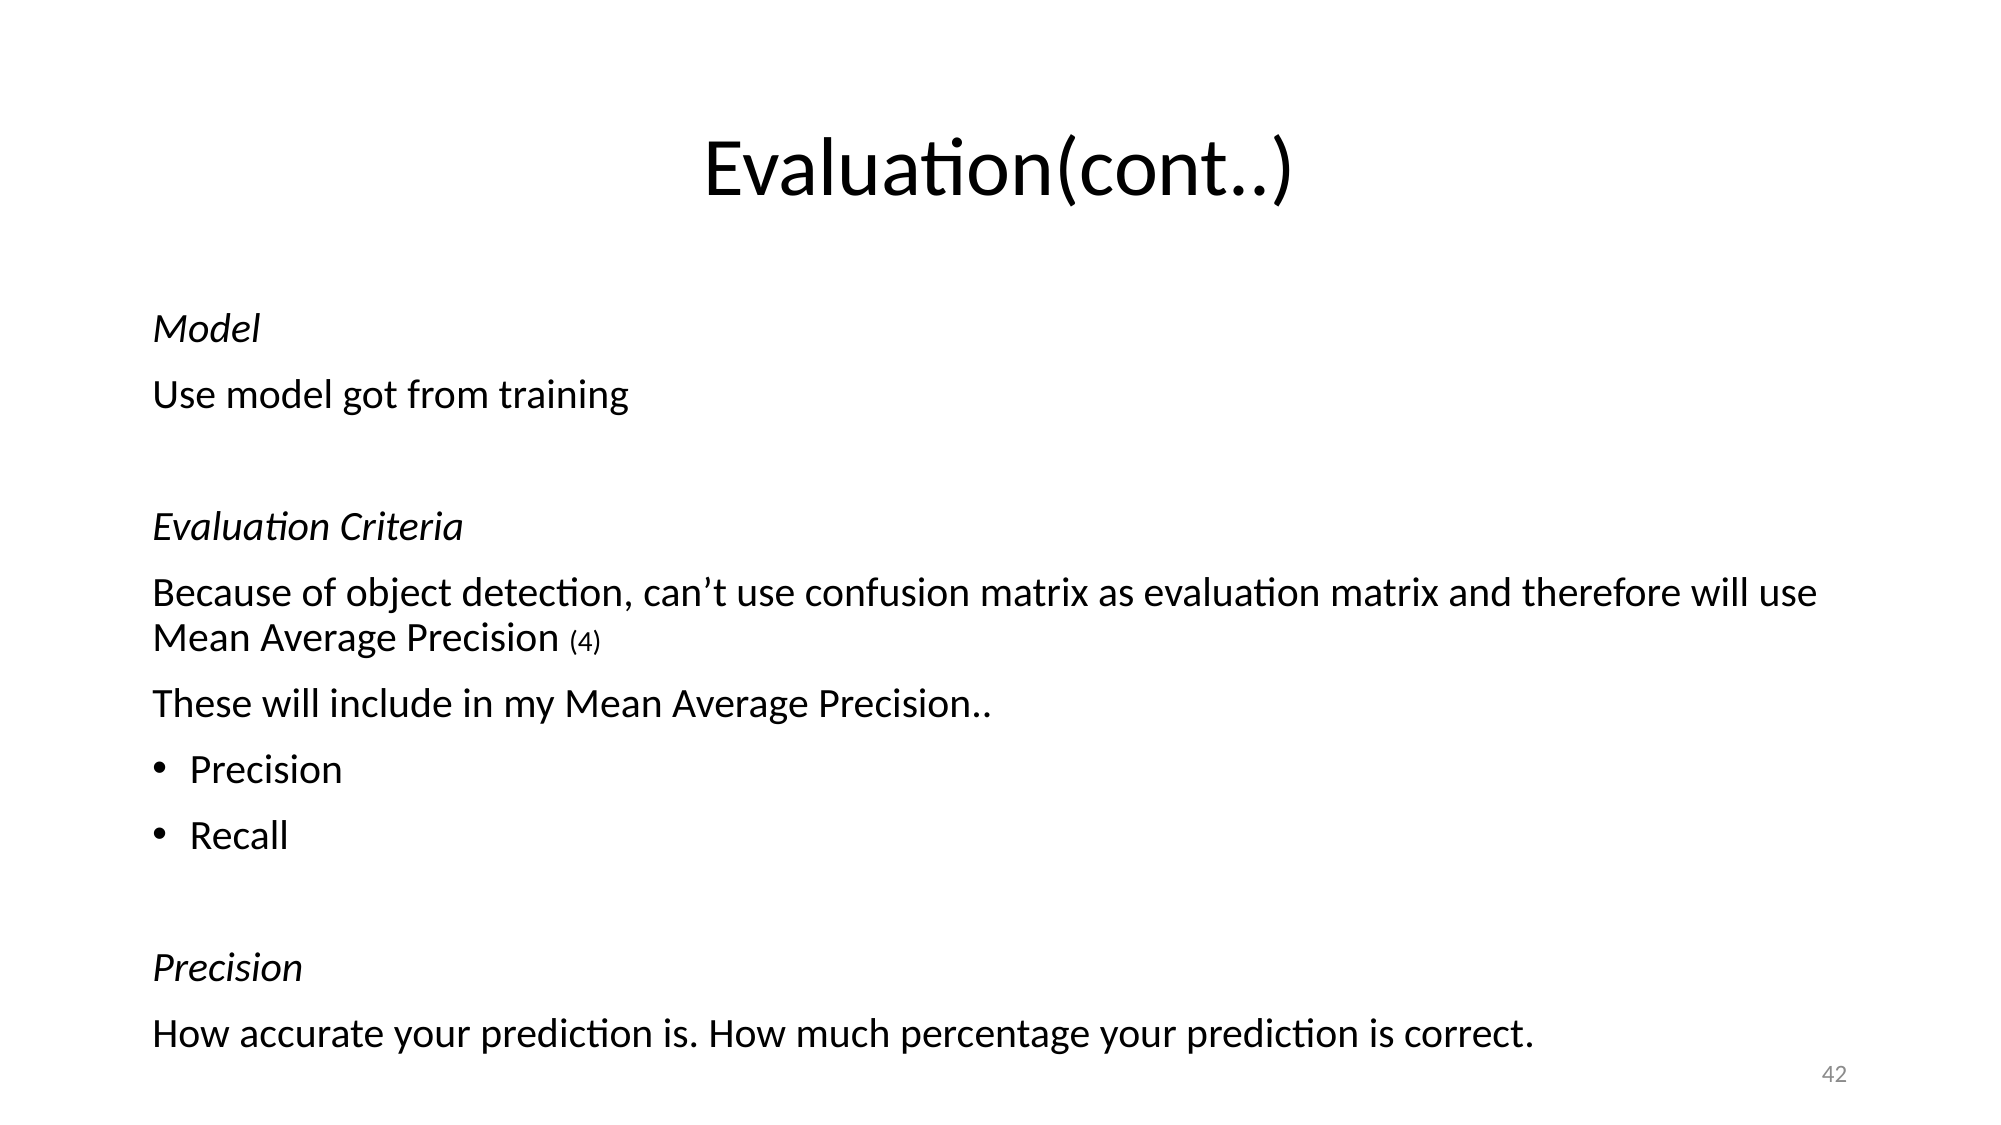

# Evaluation(cont..)
Model
Use model got from training

Evaluation Criteria
Because of object detection, can’t use confusion matrix as evaluation matrix and therefore will use Mean Average Precision (4)
These will include in my Mean Average Precision..
Precision
Recall

Precision
How accurate your prediction is. How much percentage your prediction is correct.

42